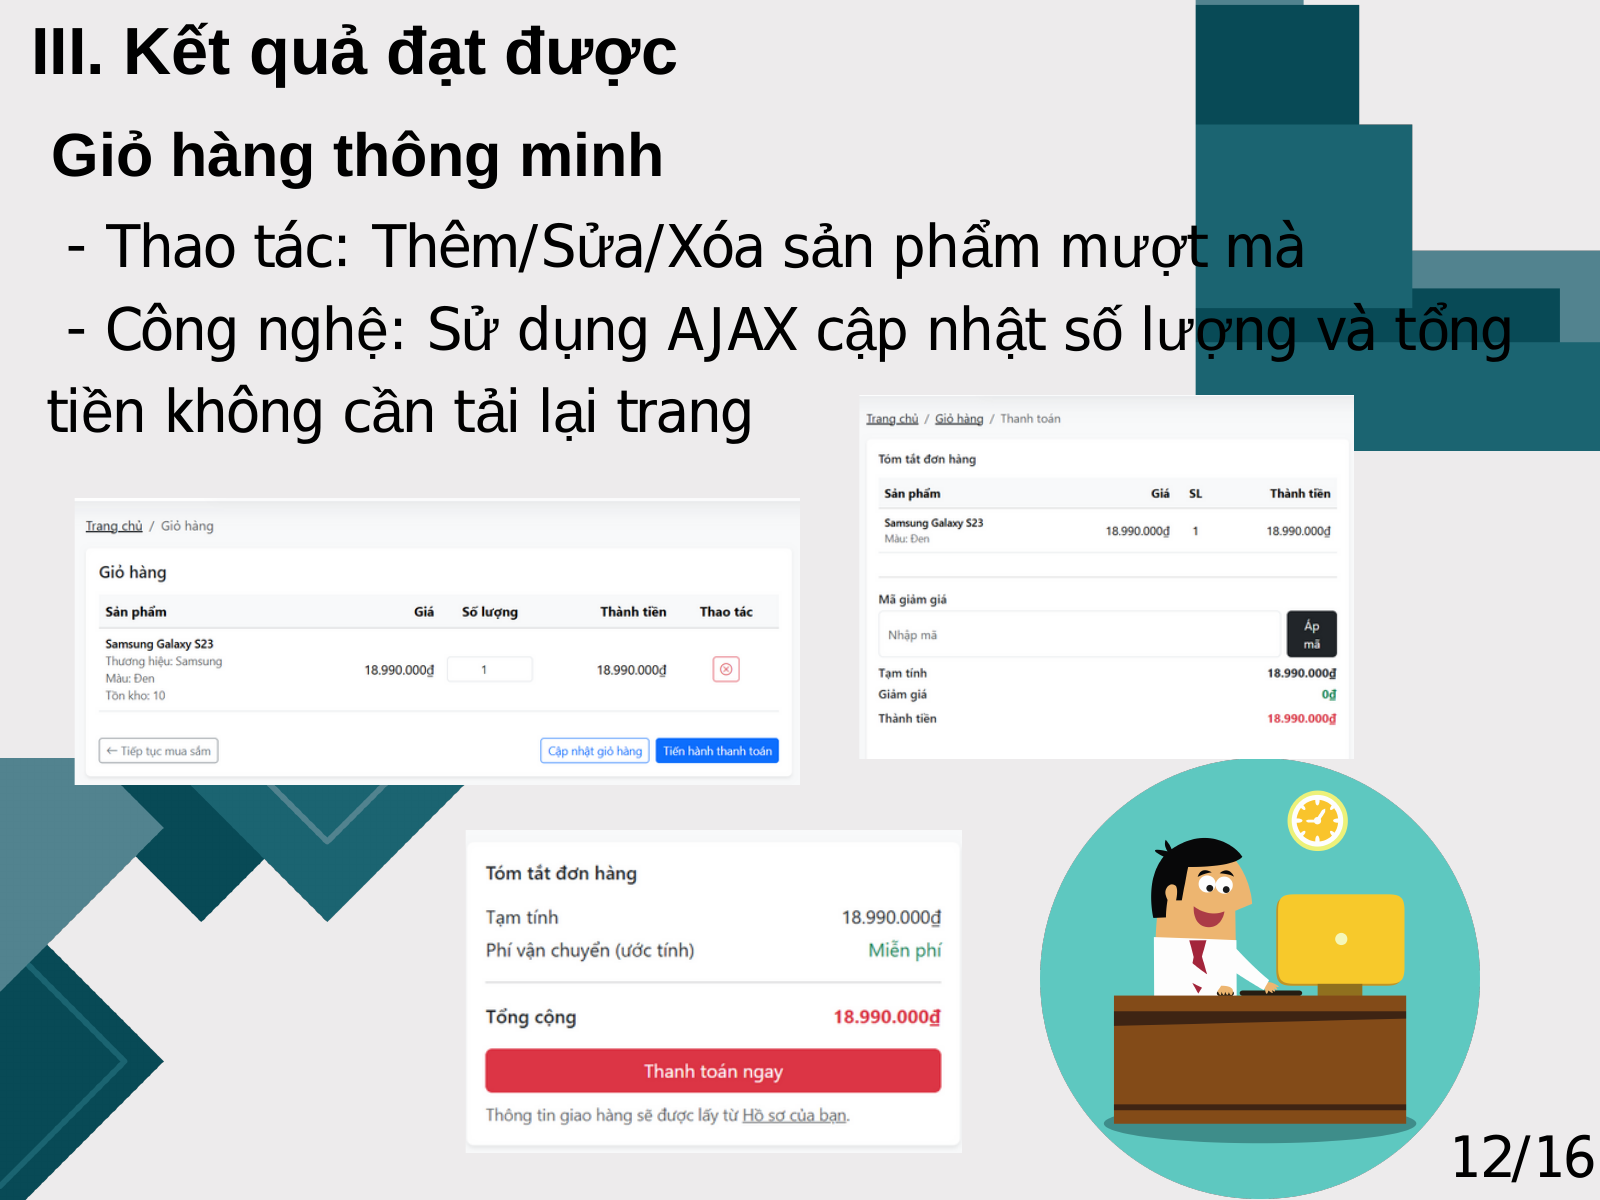

III. Kết quả đạt được
Giỏ hàng thông minh
 - Thao tác: Thêm/Sửa/Xóa sản phẩm mượt mà
 - Công nghệ: Sử dụng AJAX cập nhật số lượng và tổng tiền không cần tải lại trang

12/16